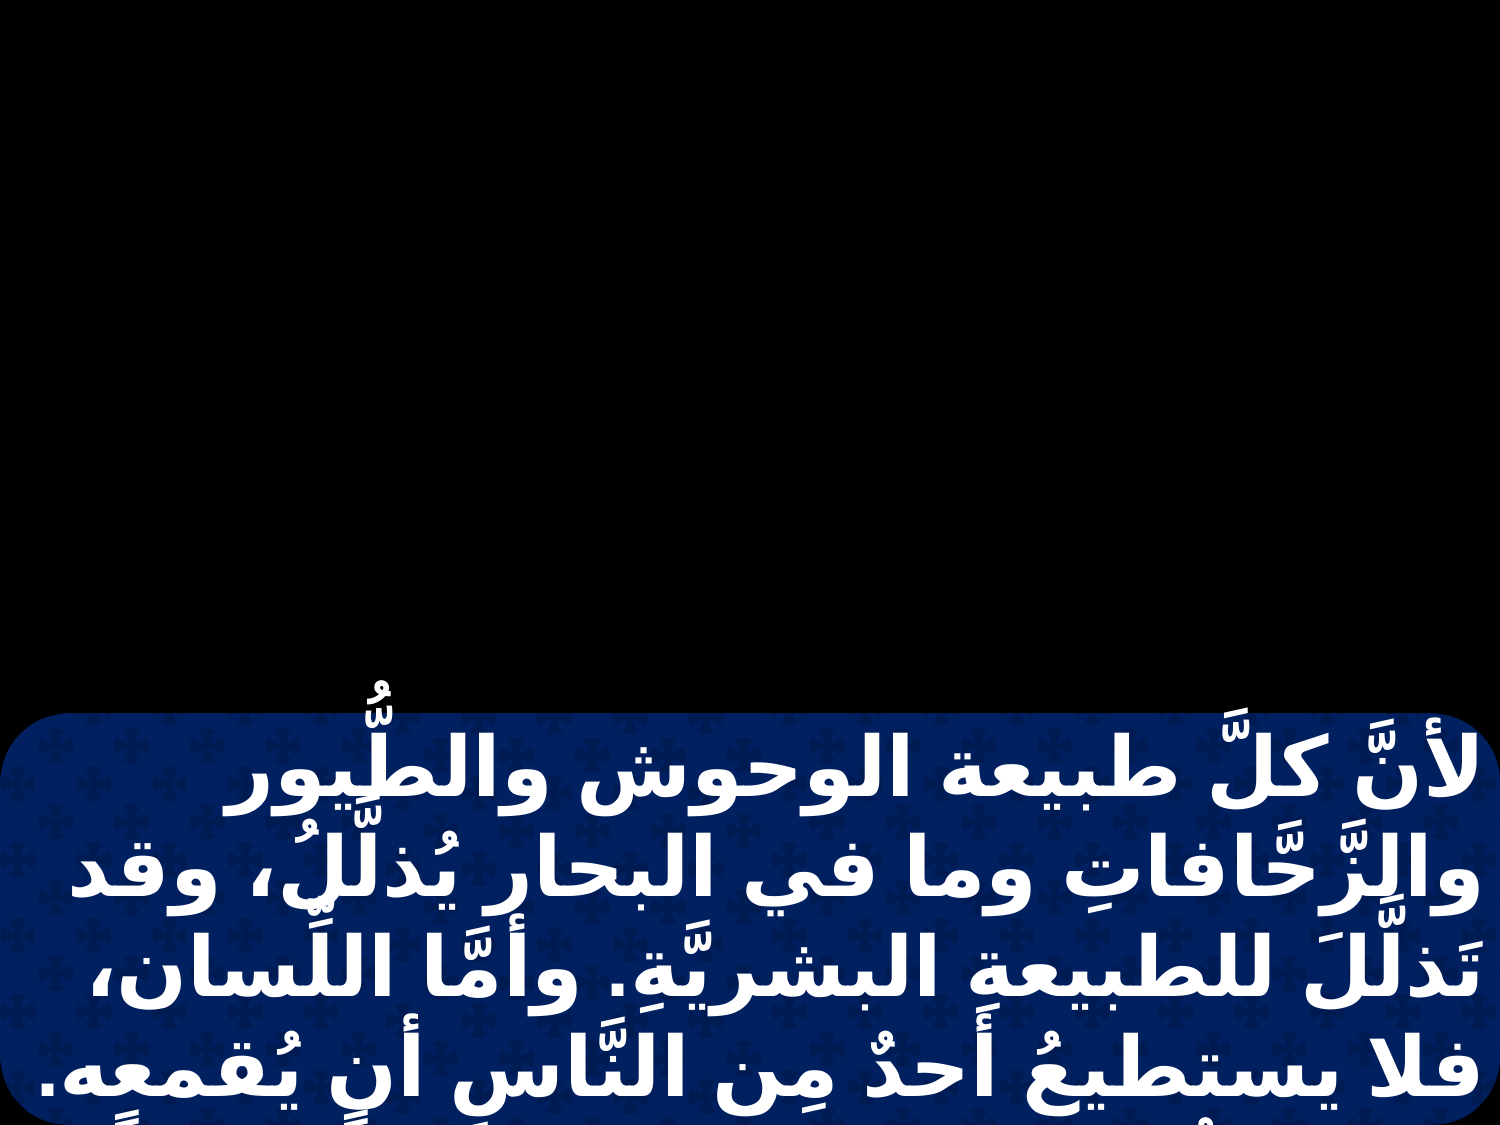

لأنَّ كلَّ طبيعة الوحوش والطُّيور والزَّحَّافاتِ وما في البحار يُذلَّلُ، وقد تَذلَّلَ للطبيعةِ البشريَّةِ. وأمَّا اللِّسان، فلا يستطيعُ أحدٌ مِن النَّاسِ أن يُقمعه. هو شرٌّ لا يُضبط، مملوءٌ سماً مُميتاً.